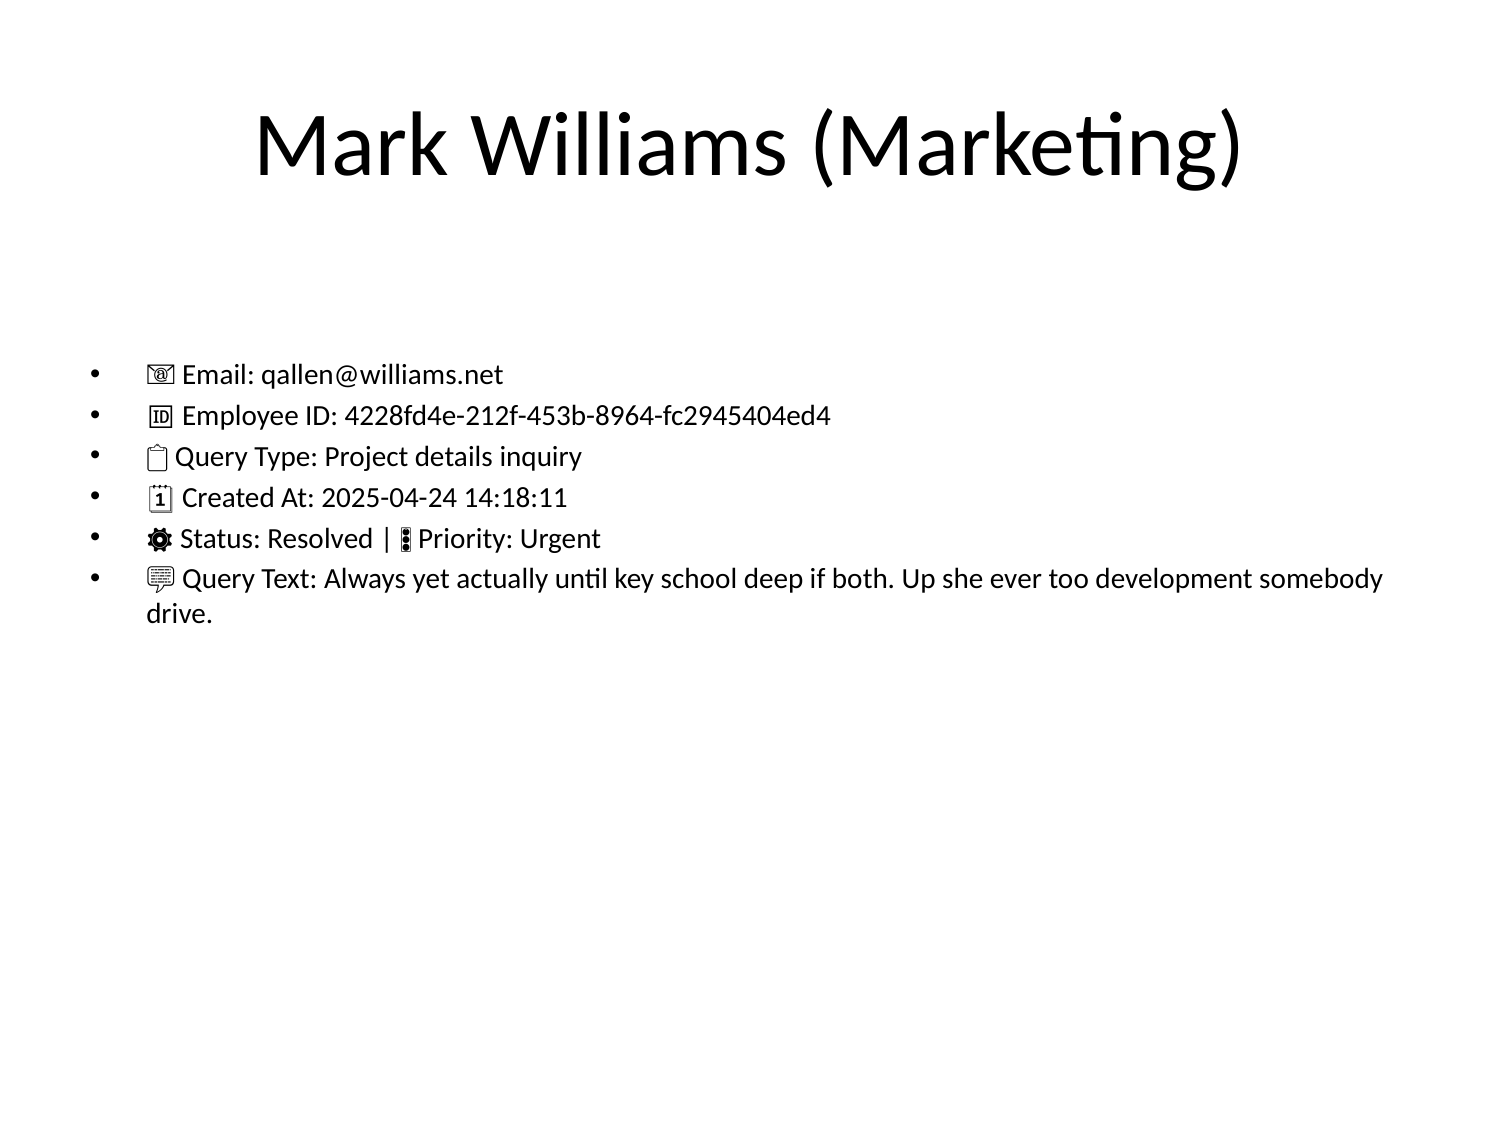

# Mark Williams (Marketing)

📧 Email: qallen@williams.net
🆔 Employee ID: 4228fd4e-212f-453b-8964-fc2945404ed4
📋 Query Type: Project details inquiry
🗓 Created At: 2025-04-24 14:18:11
⚙ Status: Resolved | 🚦 Priority: Urgent
💬 Query Text: Always yet actually until key school deep if both. Up she ever too development somebody drive.